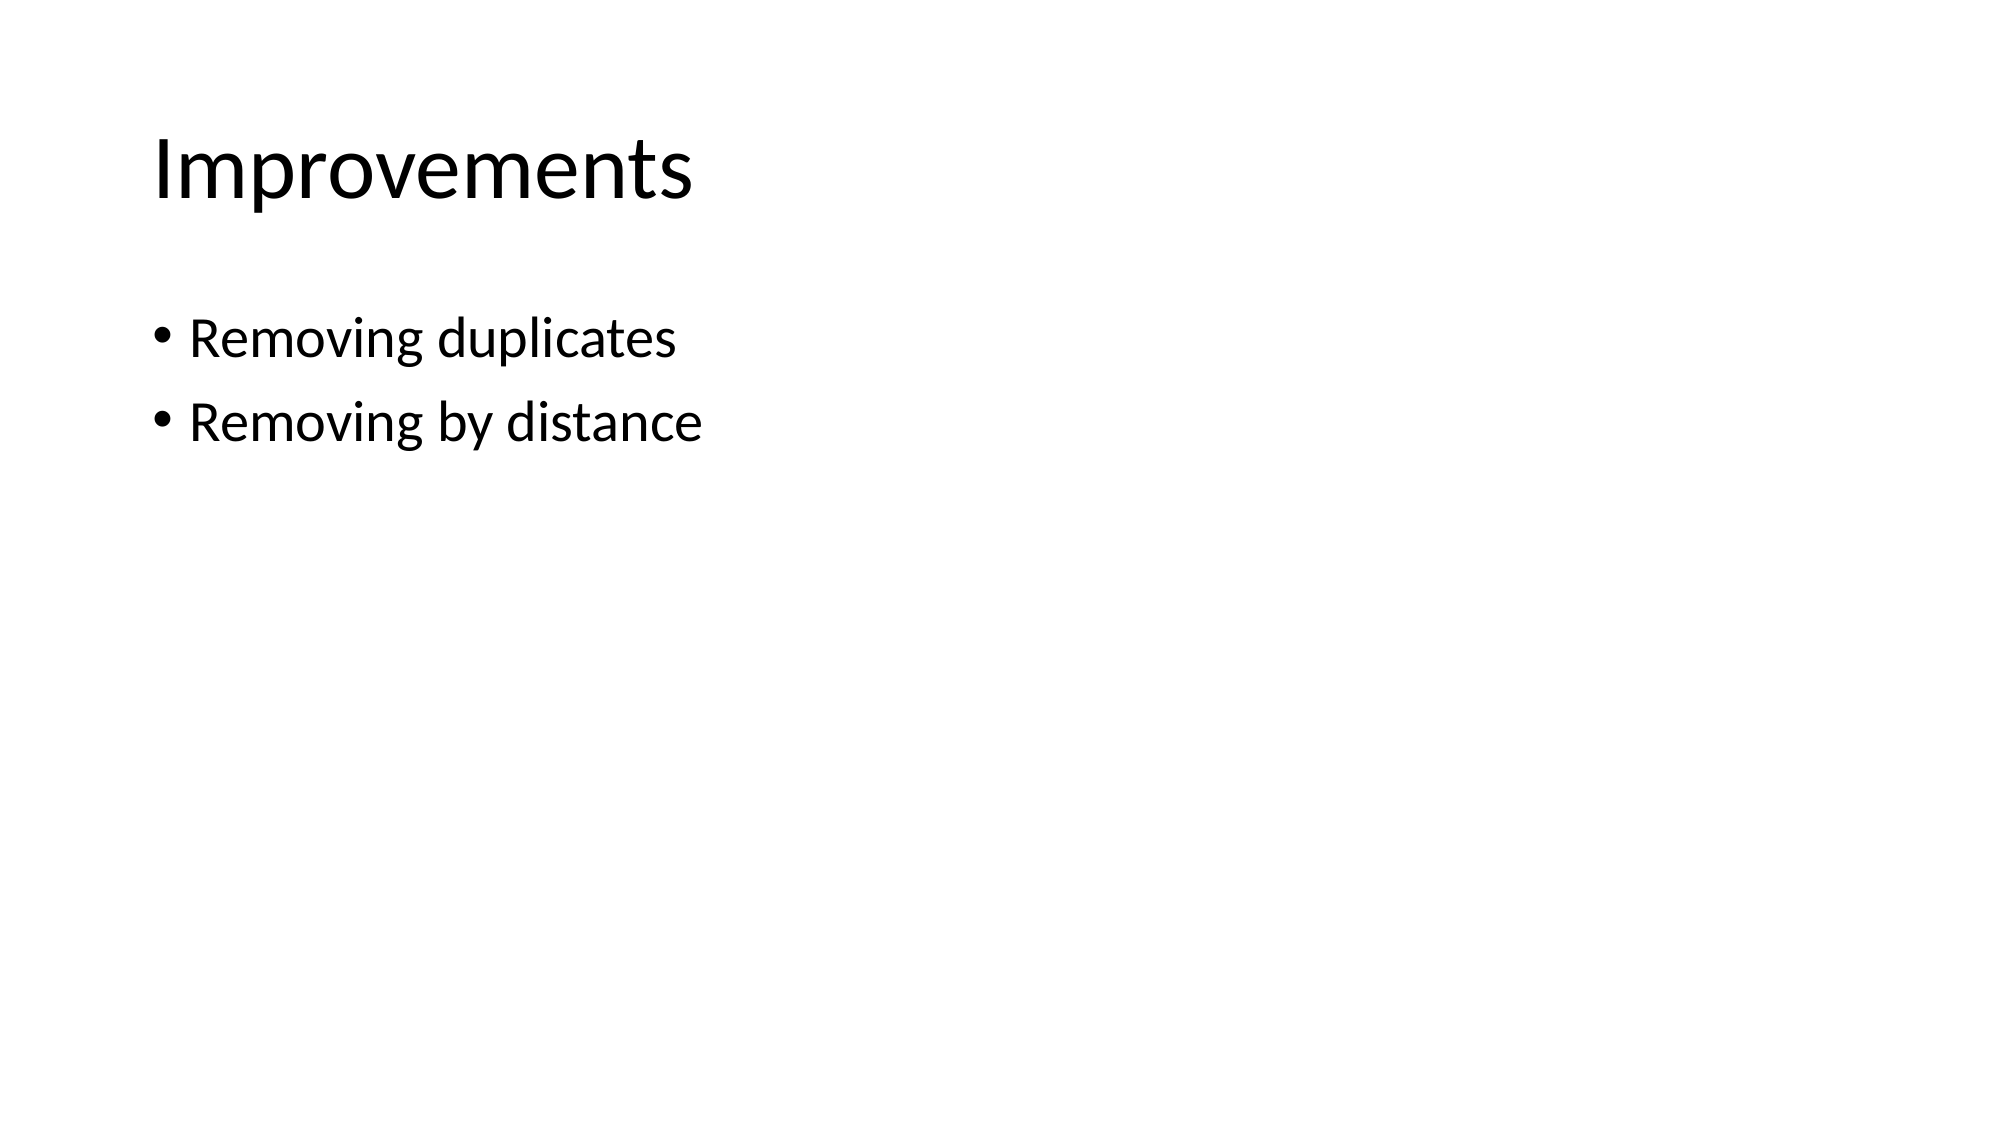

# Improvements
Removing duplicates
Removing by distance